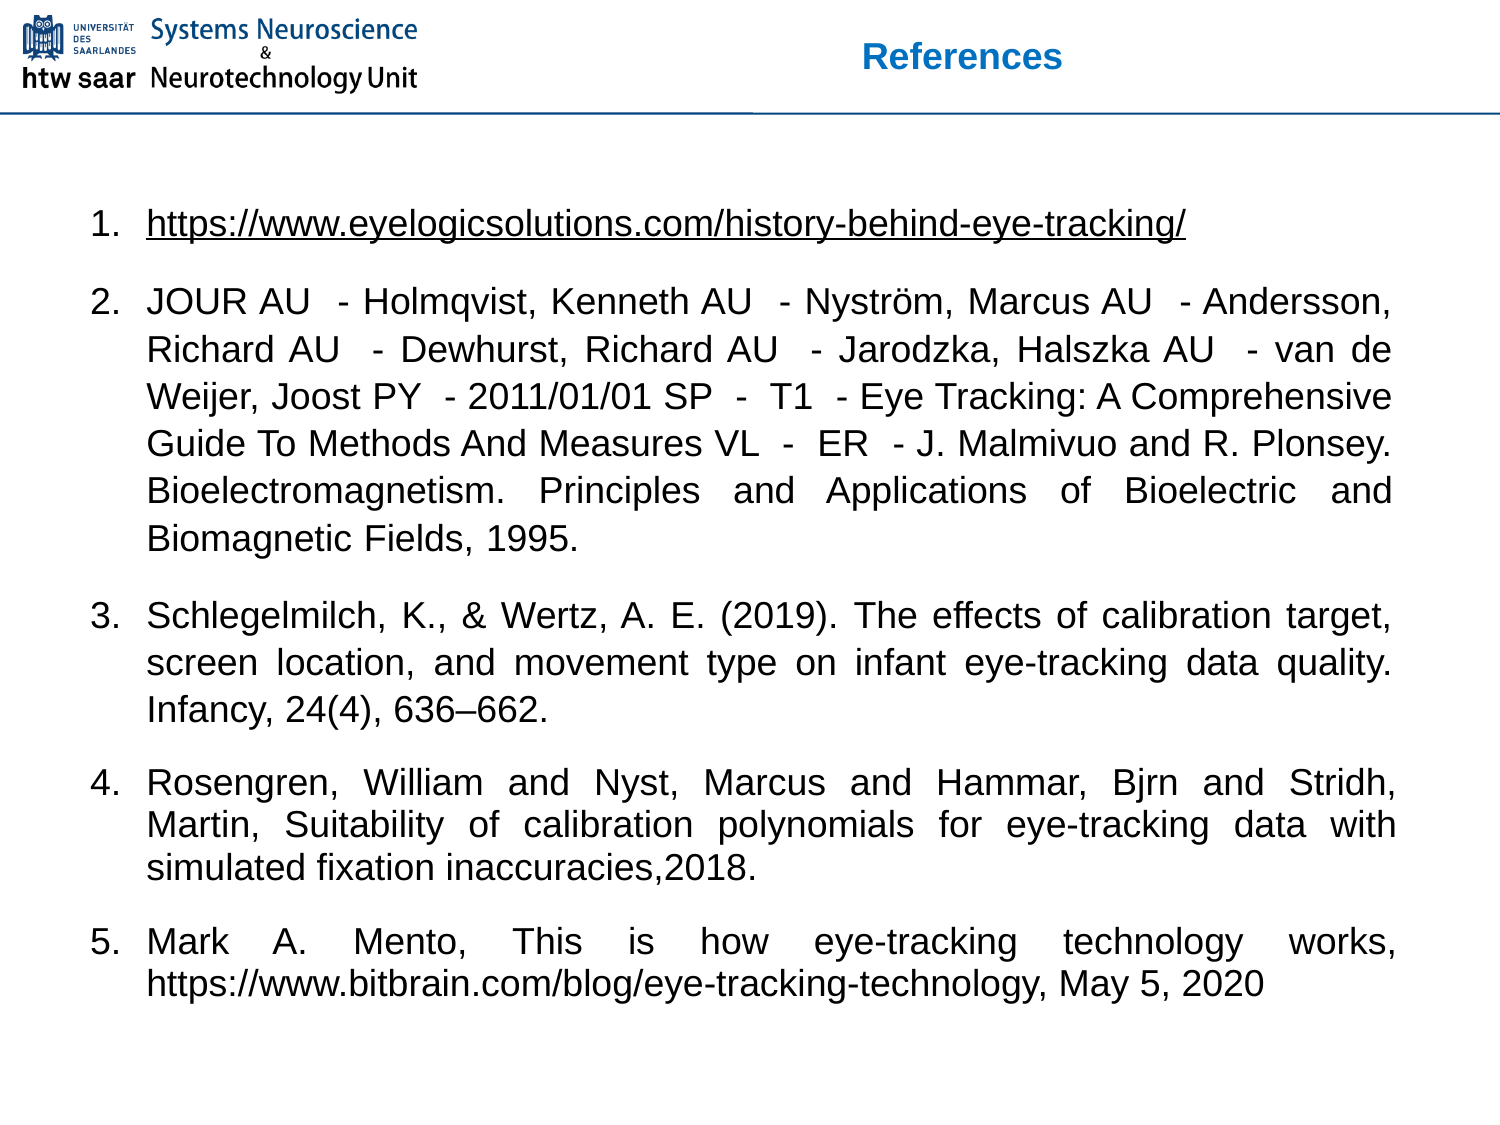

# References
https://www.eyelogicsolutions.com/history-behind-eye-tracking/
JOUR AU  - Holmqvist, Kenneth AU  - Nyström, Marcus AU  - Andersson, Richard AU  - Dewhurst, Richard AU  - Jarodzka, Halszka AU  - van de Weijer, Joost PY  - 2011/01/01 SP  -  T1  - Eye Tracking: A Comprehensive Guide To Methods And Measures VL  -  ER  - J. Malmivuo and R. Plonsey. Bioelectromagnetism. Principles and Applications of Bioelectric and Biomagnetic Fields, 1995.
Schlegelmilch, K., & Wertz, A. E. (2019). The effects of calibration target, screen location, and movement type on infant eye-tracking data quality. Infancy, 24(4), 636–662.
Rosengren, William and Nyst, Marcus and Hammar, Bjrn and Stridh, Martin, Suitability of calibration polynomials for eye-tracking data with simulated fixation inaccuracies,2018.
Mark A. Mento, This is how eye-tracking technology works, https://www.bitbrain.com/blog/eye-tracking-technology, May 5, 2020